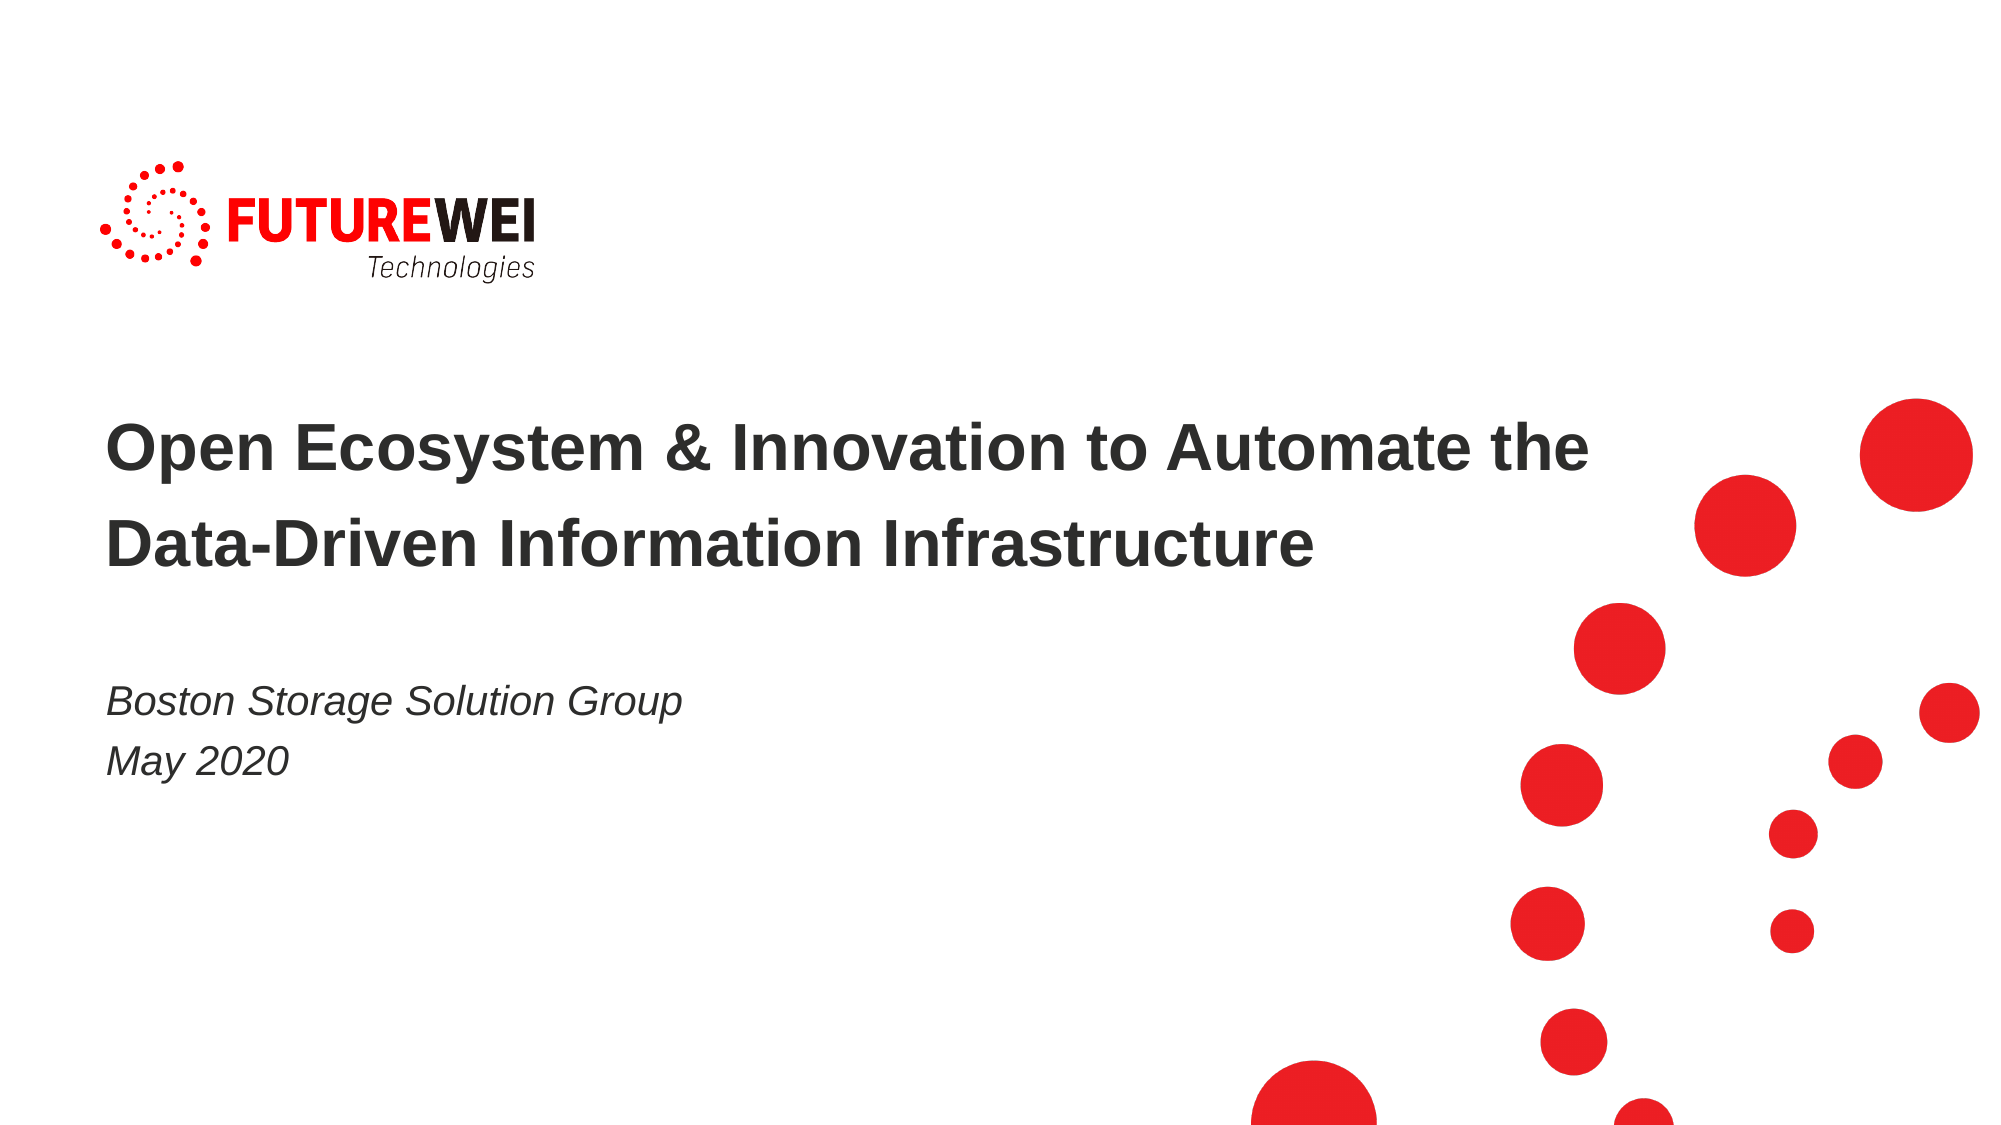

# Open Ecosystem & Innovation to Automate the Data-Driven Information Infrastructure Boston Storage Solution Group May 2020